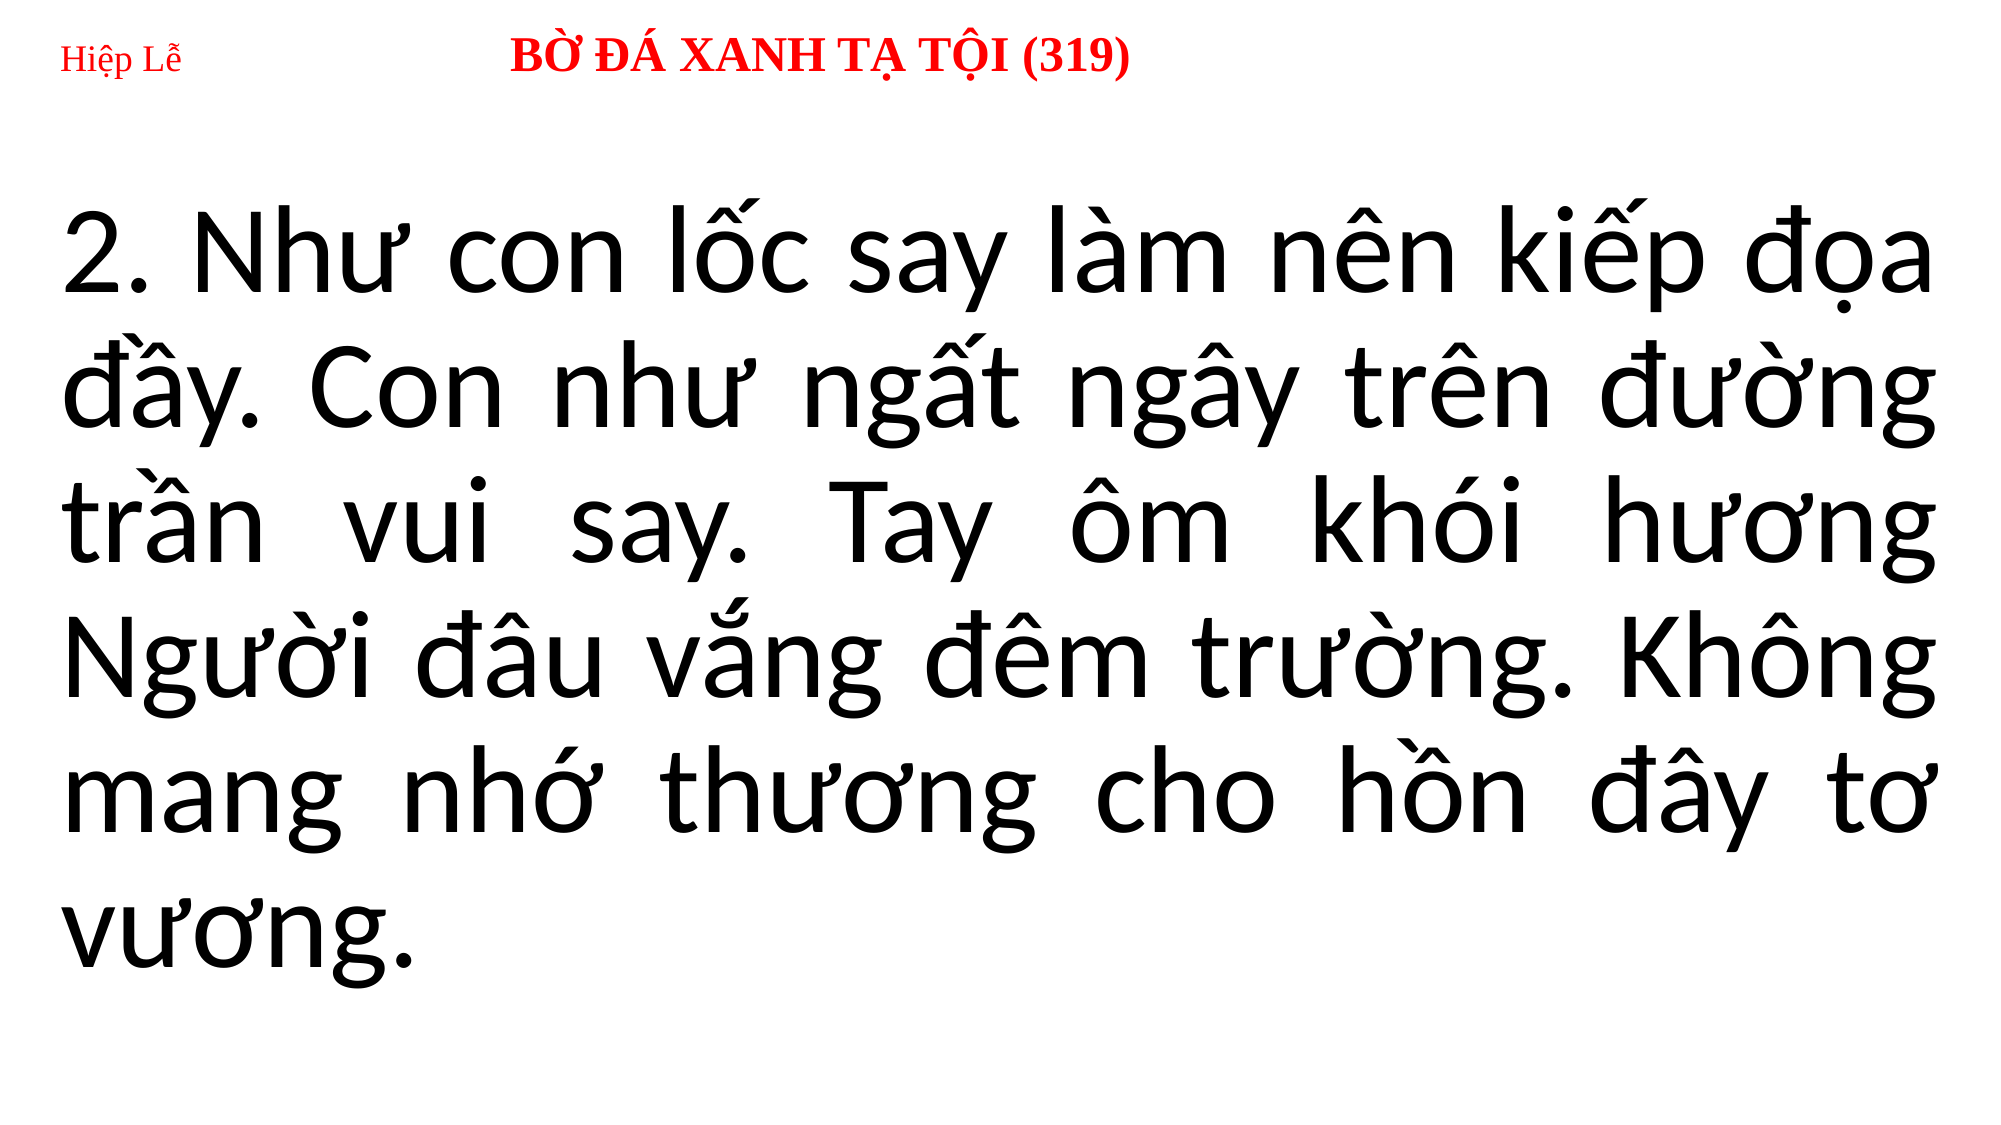

# Hiệp Lễ                 		BỜ ĐÁ XANH TẠ TỘI (319)
2. Như con lốc say làm nên kiếp đọa đầy. Con như ngất ngây trên đường trần vui say. Tay ôm khói hương Người đâu vắng đêm trường. Không mang nhớ thương cho hồn đây tơ vương.